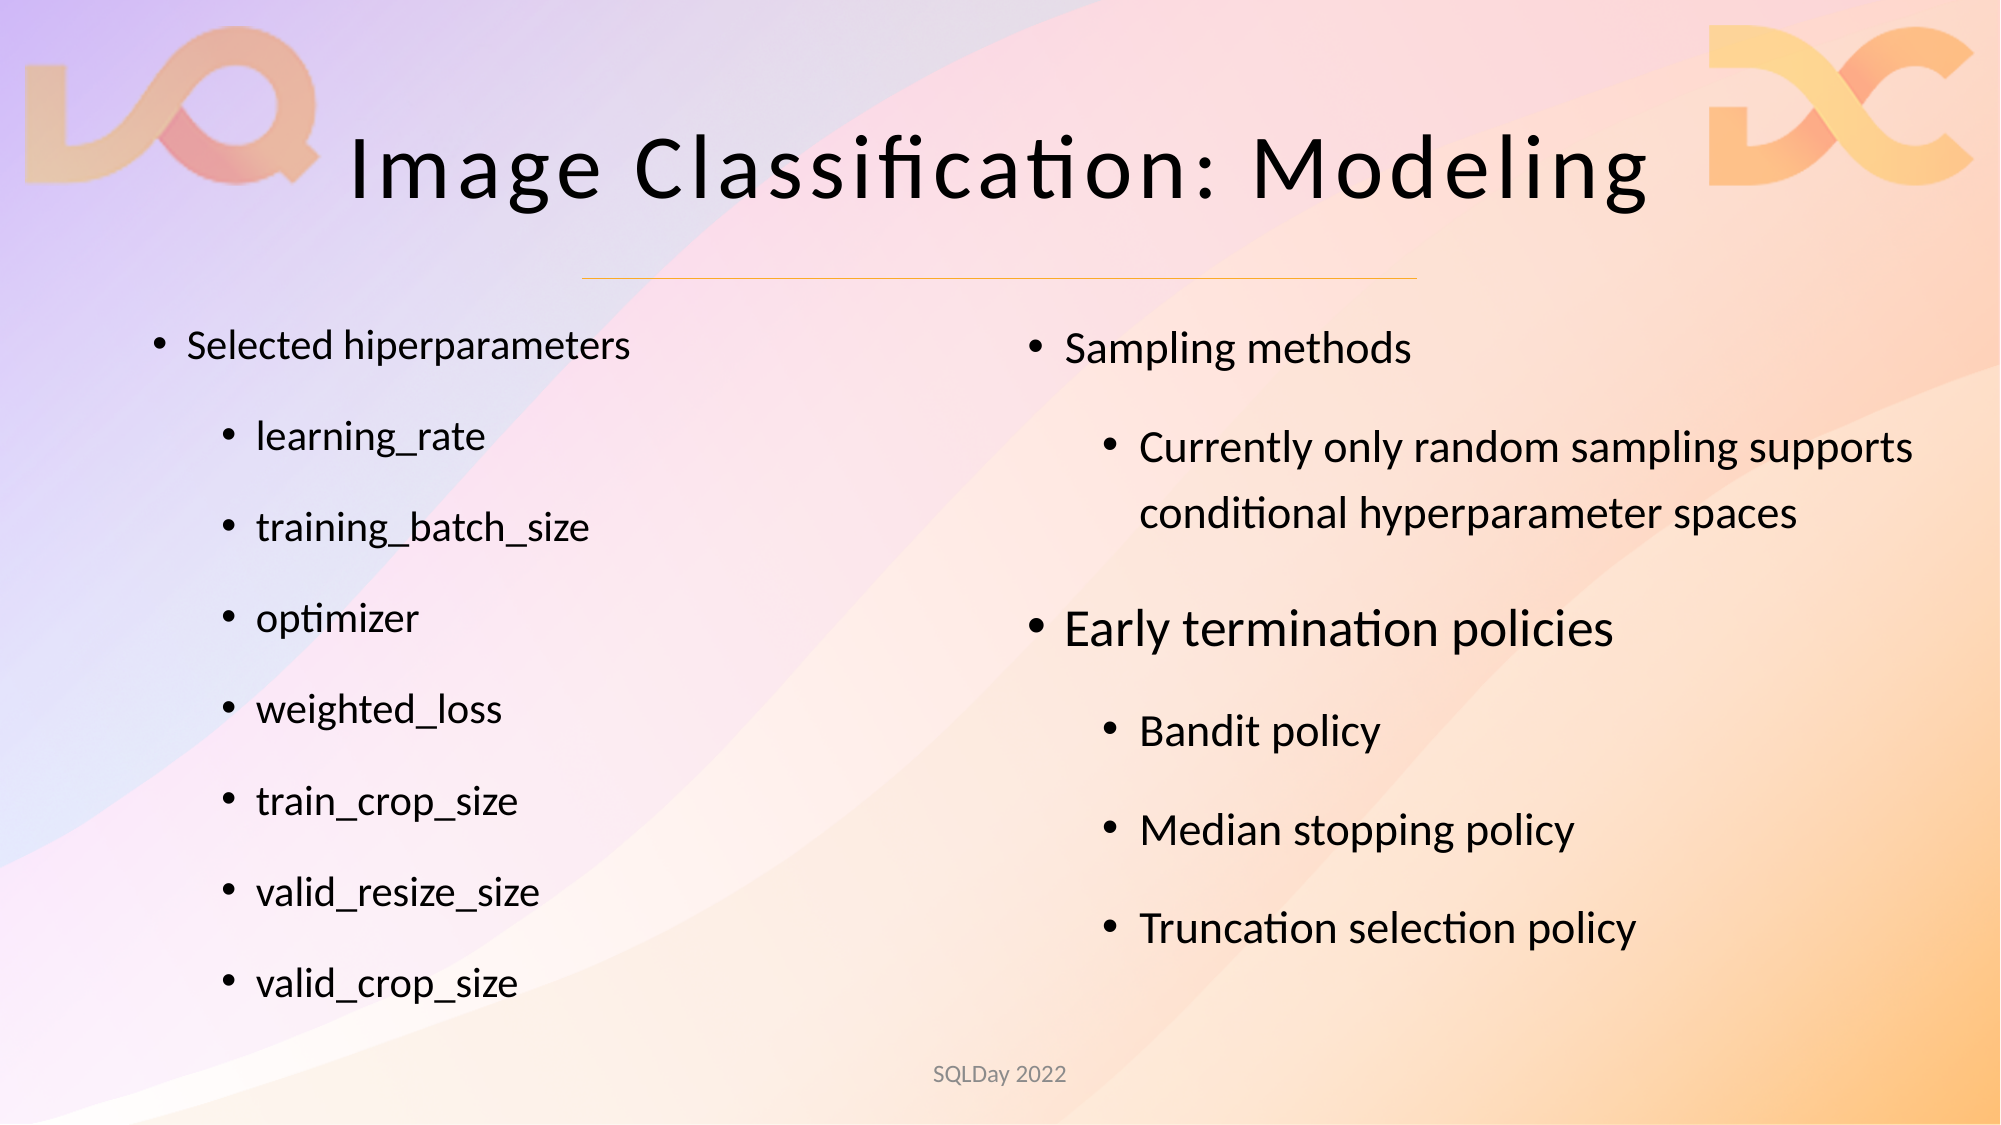

# Image Classification: Modeling
Selected hiperparameters
learning_rate
training_batch_size
optimizer
weighted_loss
train_crop_size
valid_resize_size
valid_crop_size
Sampling methods
Currently only random sampling supports conditional hyperparameter spaces
Early termination policies
Bandit policy
Median stopping policy
Truncation selection policy
SQLDay 2022